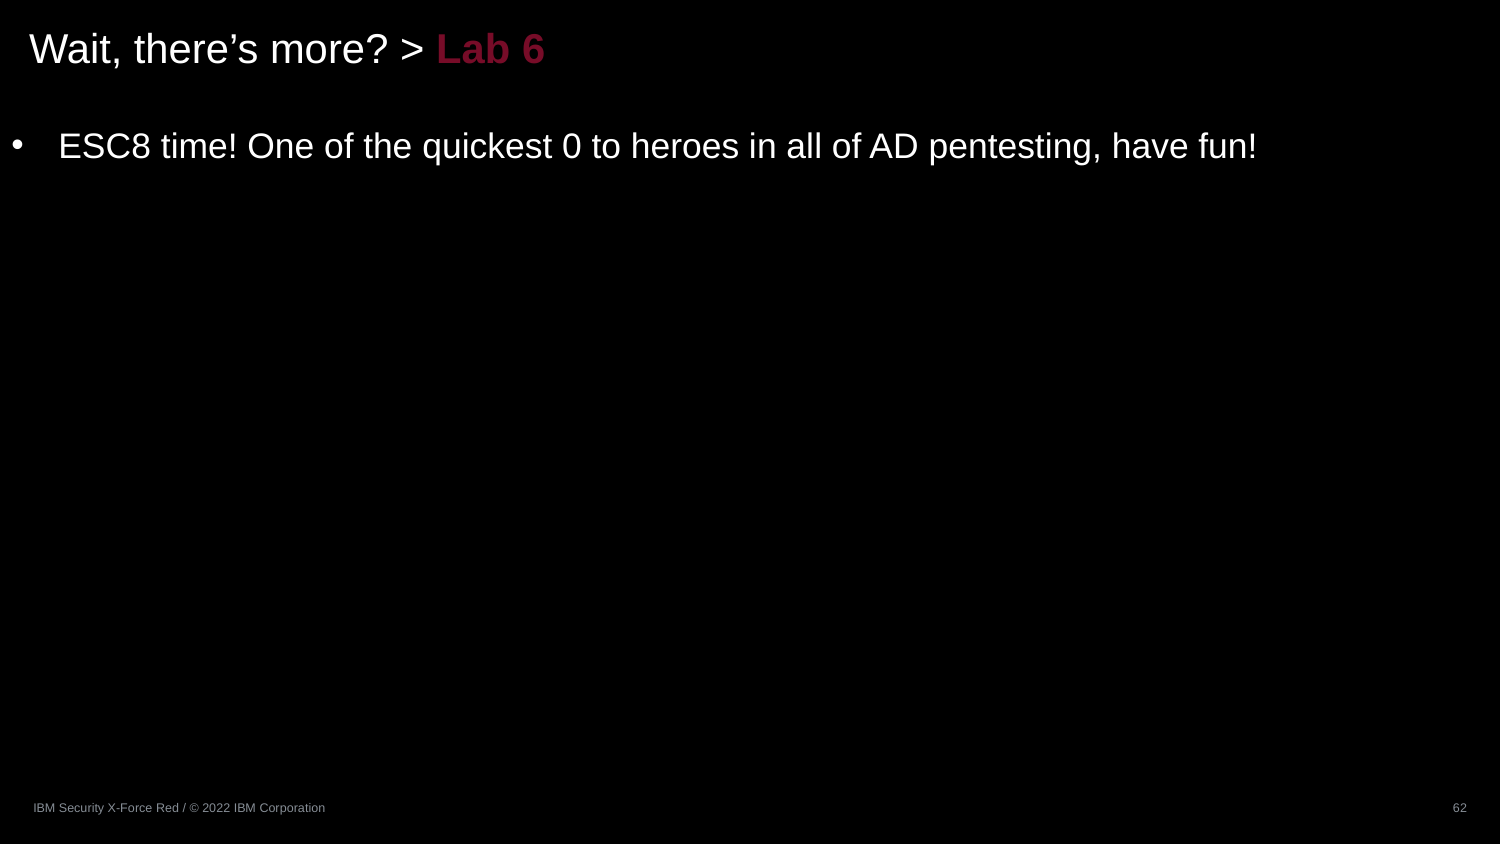

# Wait, there’s more? > Lab 6
ESC8 time! One of the quickest 0 to heroes in all of AD pentesting, have fun!
IBM Security X-Force Red / © 2022 IBM Corporation
62